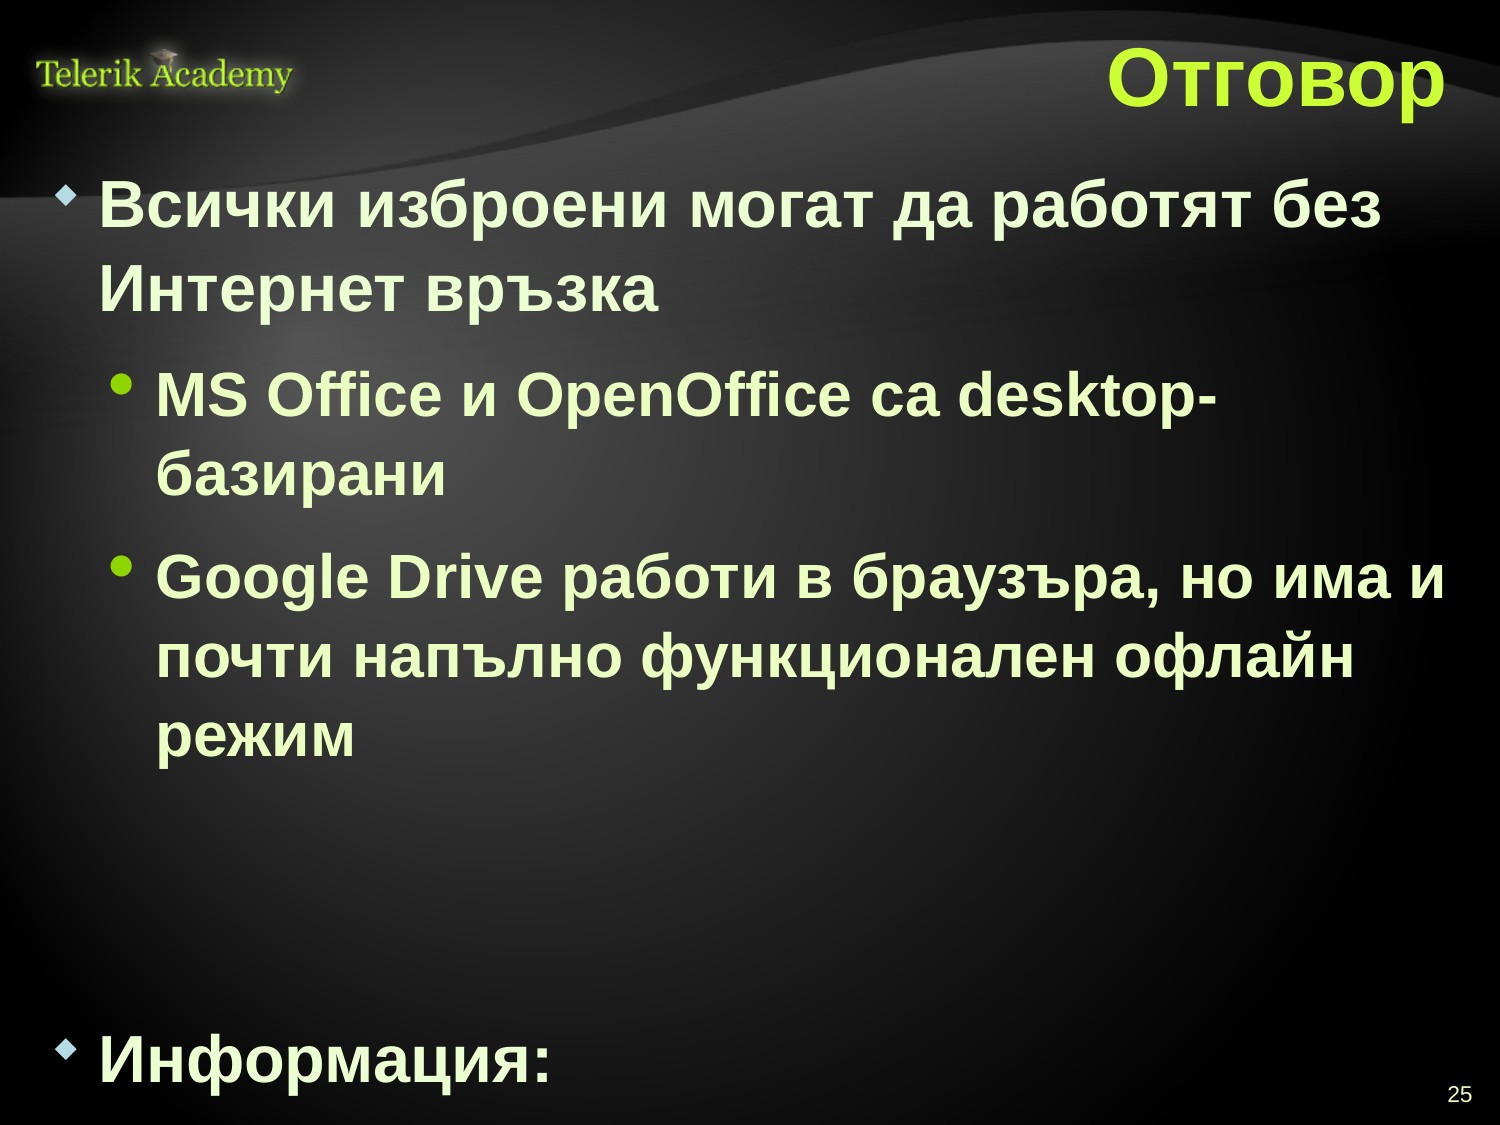

# Отговор
Всички изброени могат да работят без Интернет връзка
MS Office и OpenOffice са desktop-базирани
Google Drive работи в браузъра, но има и почти напълно функционален офлайн режим

Информация:
support.google.com/drive/topic/1628465?hl=en
25